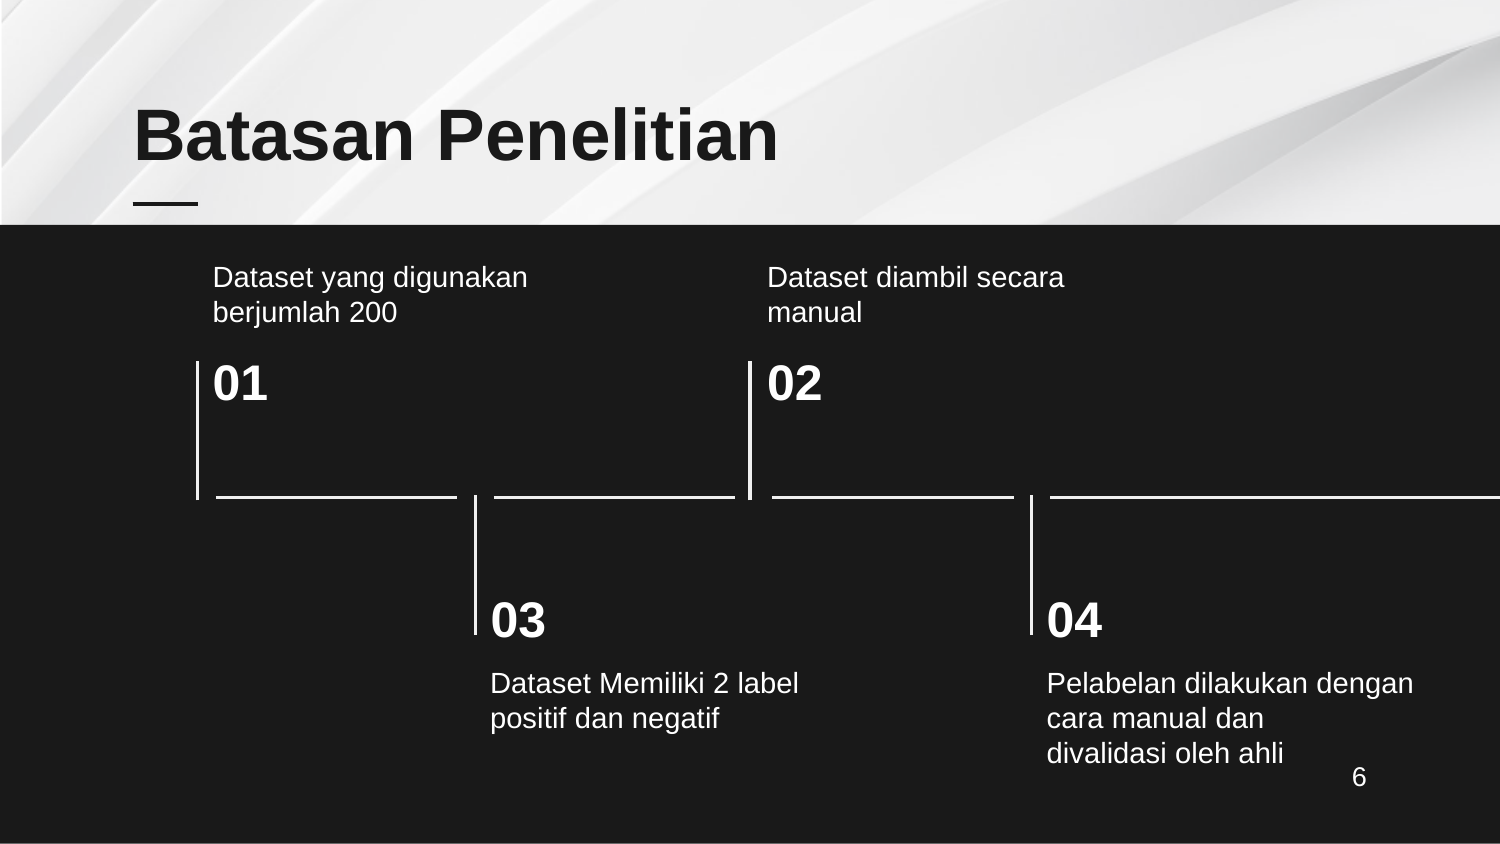

# Batasan Penelitian
Dataset yang digunakan berjumlah 200
Dataset diambil secara manual
01
02
03
04
Pelabelan dilakukan dengan cara manual dan divalidasi oleh ahli
Dataset Memiliki 2 label positif dan negatif
6